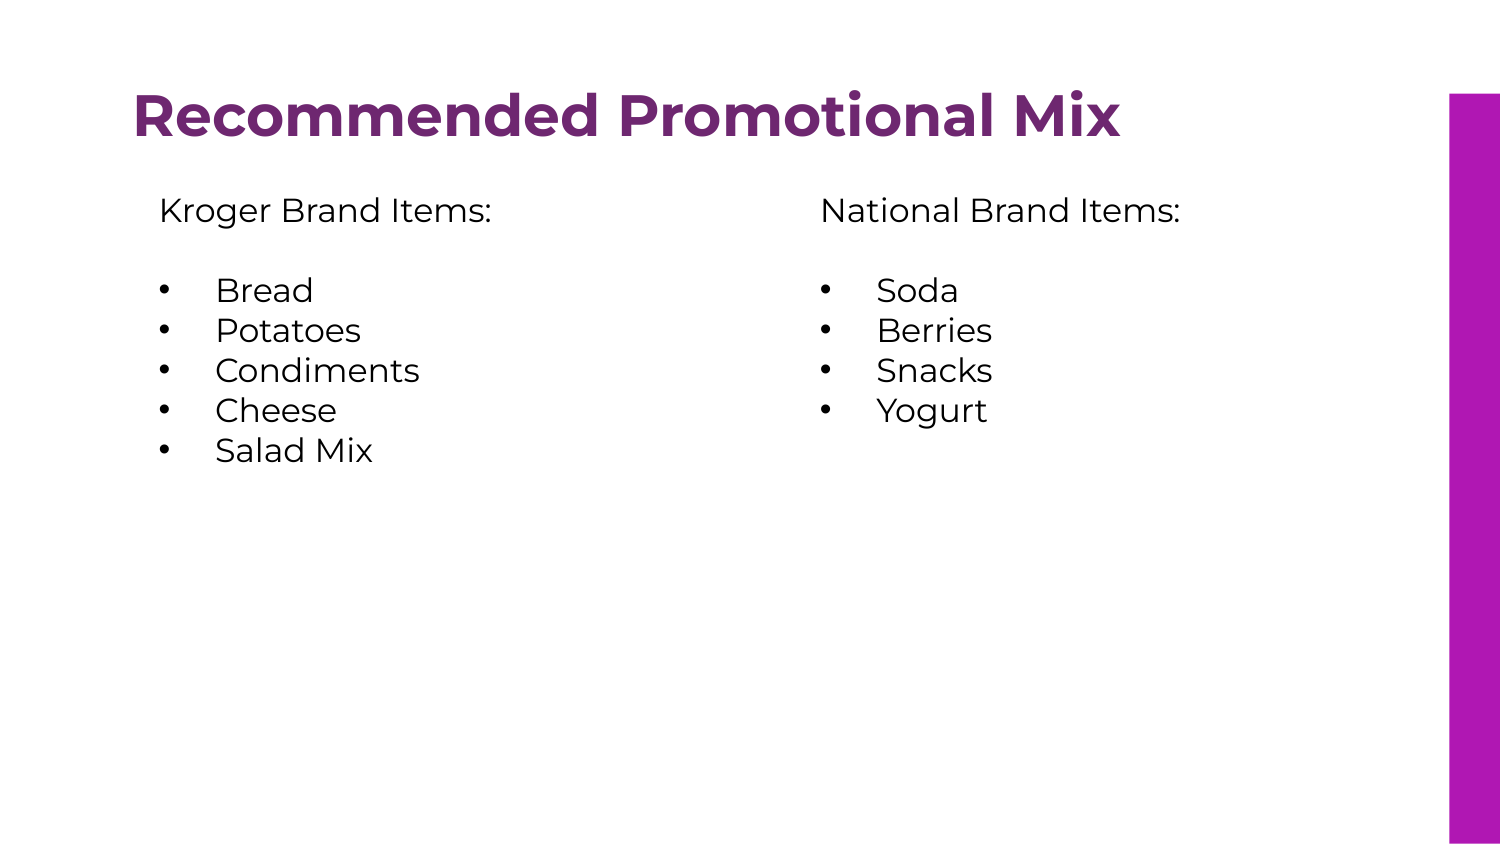

# Recommended Promotional Mix
Kroger Brand Items:

Bread
Potatoes
Condiments
Cheese
Salad Mix
National Brand Items:

Soda
Berries
Snacks
Yogurt